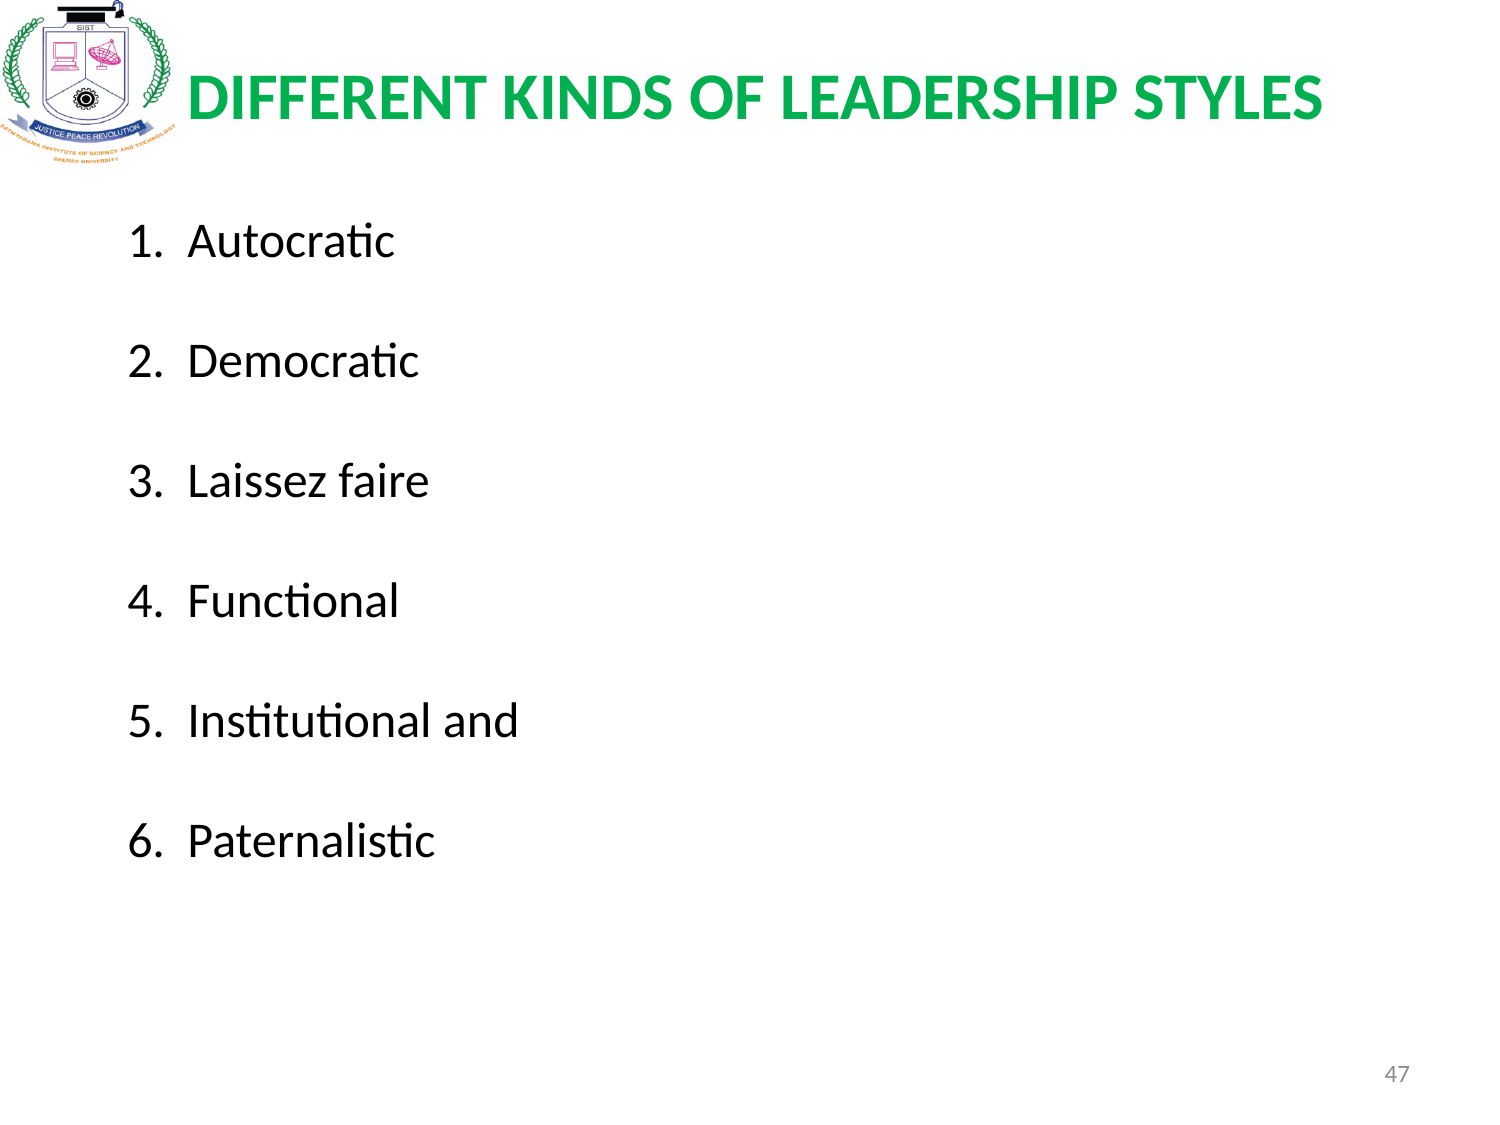

# DIFFERENT KINDS OF LEADERSHIP STYLES
1.  Autocratic

2.  Democratic

3.  Laissez faire

4.  Functional

5.  Institutional and

6.  Paternalistic
47